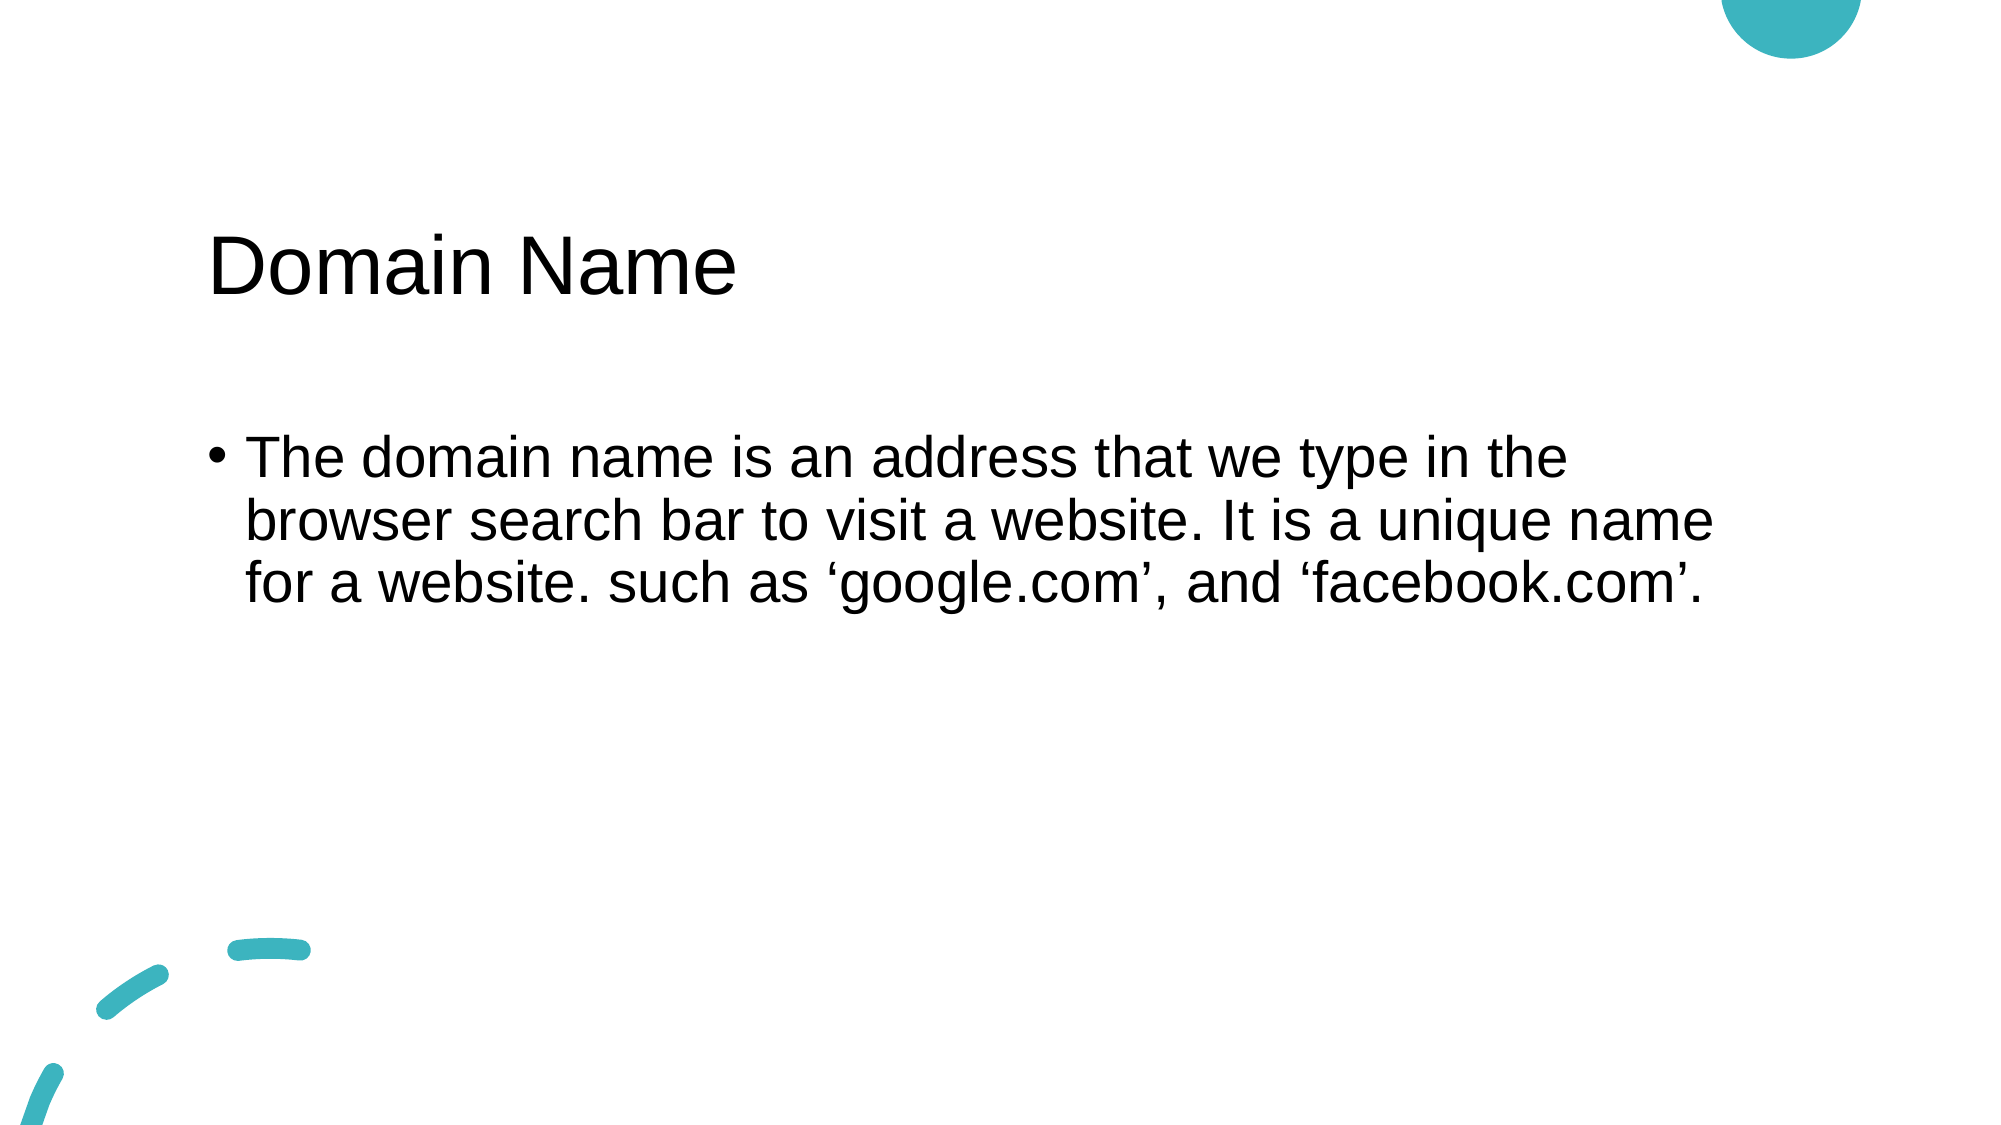

# Domain Name
The domain name is an address that we type in the browser search bar to visit a website. It is a unique name for a website. such as ‘google.com’, and ‘facebook.com’.